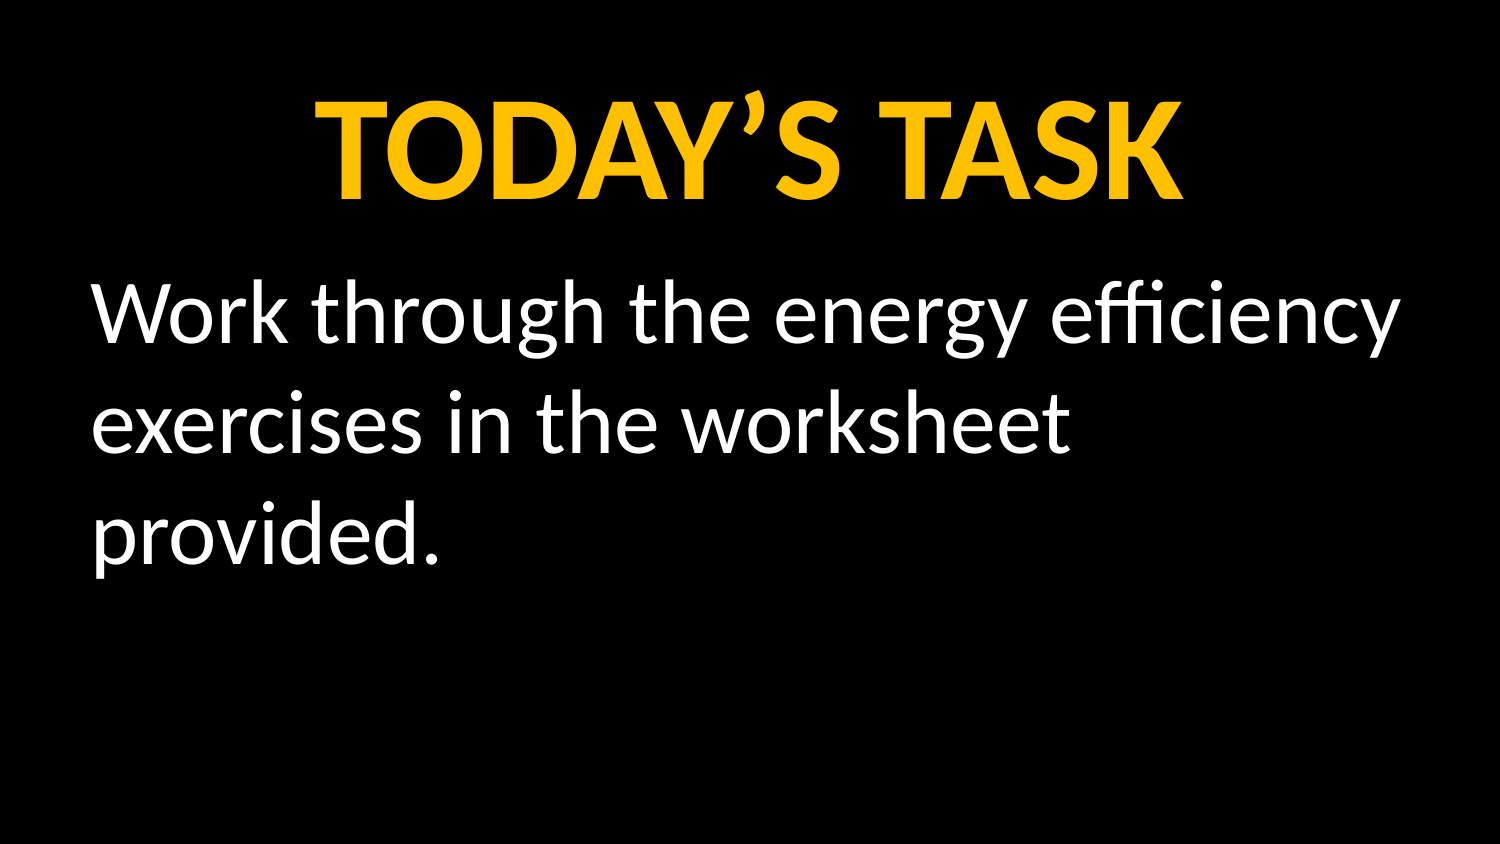

# TODAY’S TASK
Work through the energy efficiency exercises in the worksheet provided.